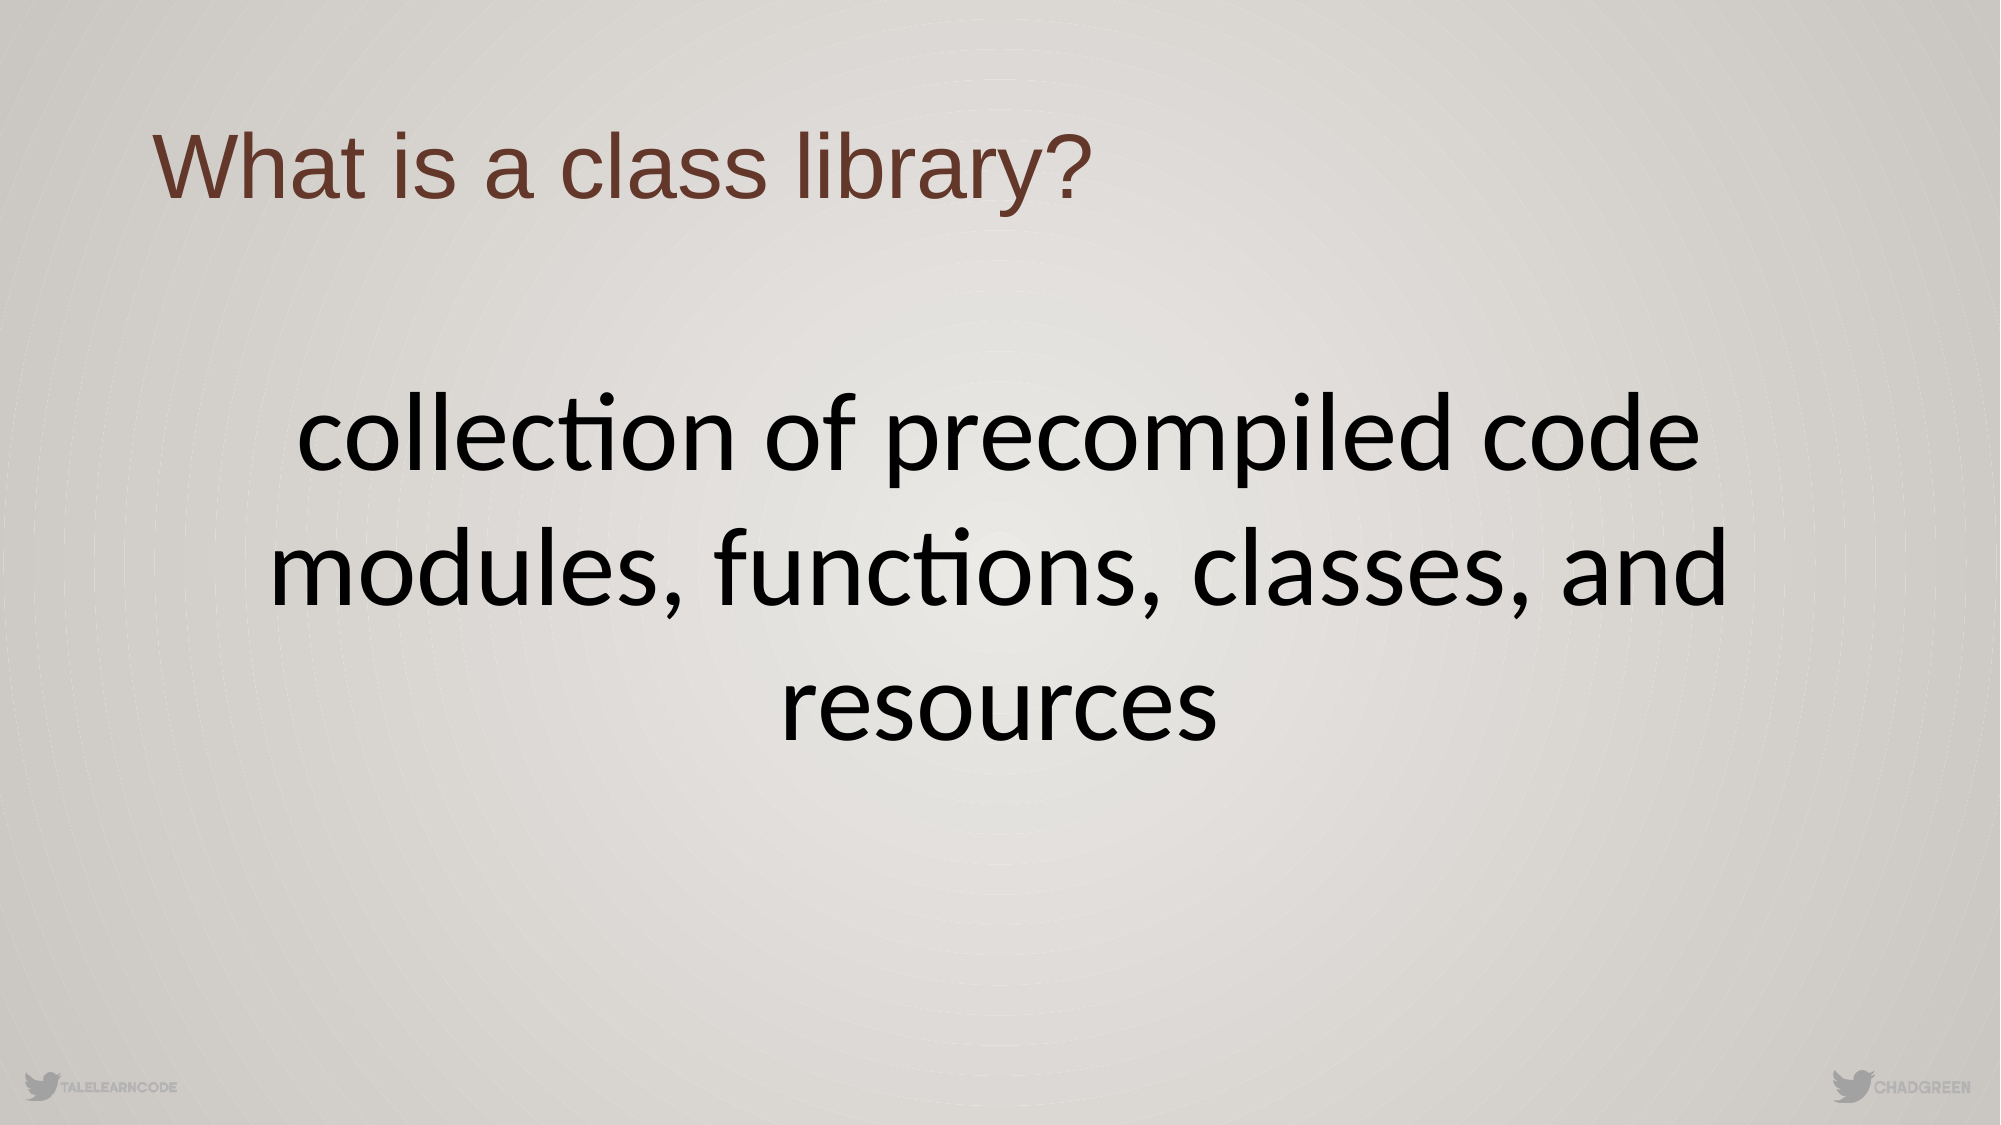

# What is a class library?
collection of precompiled code modules, functions, classes, and resources